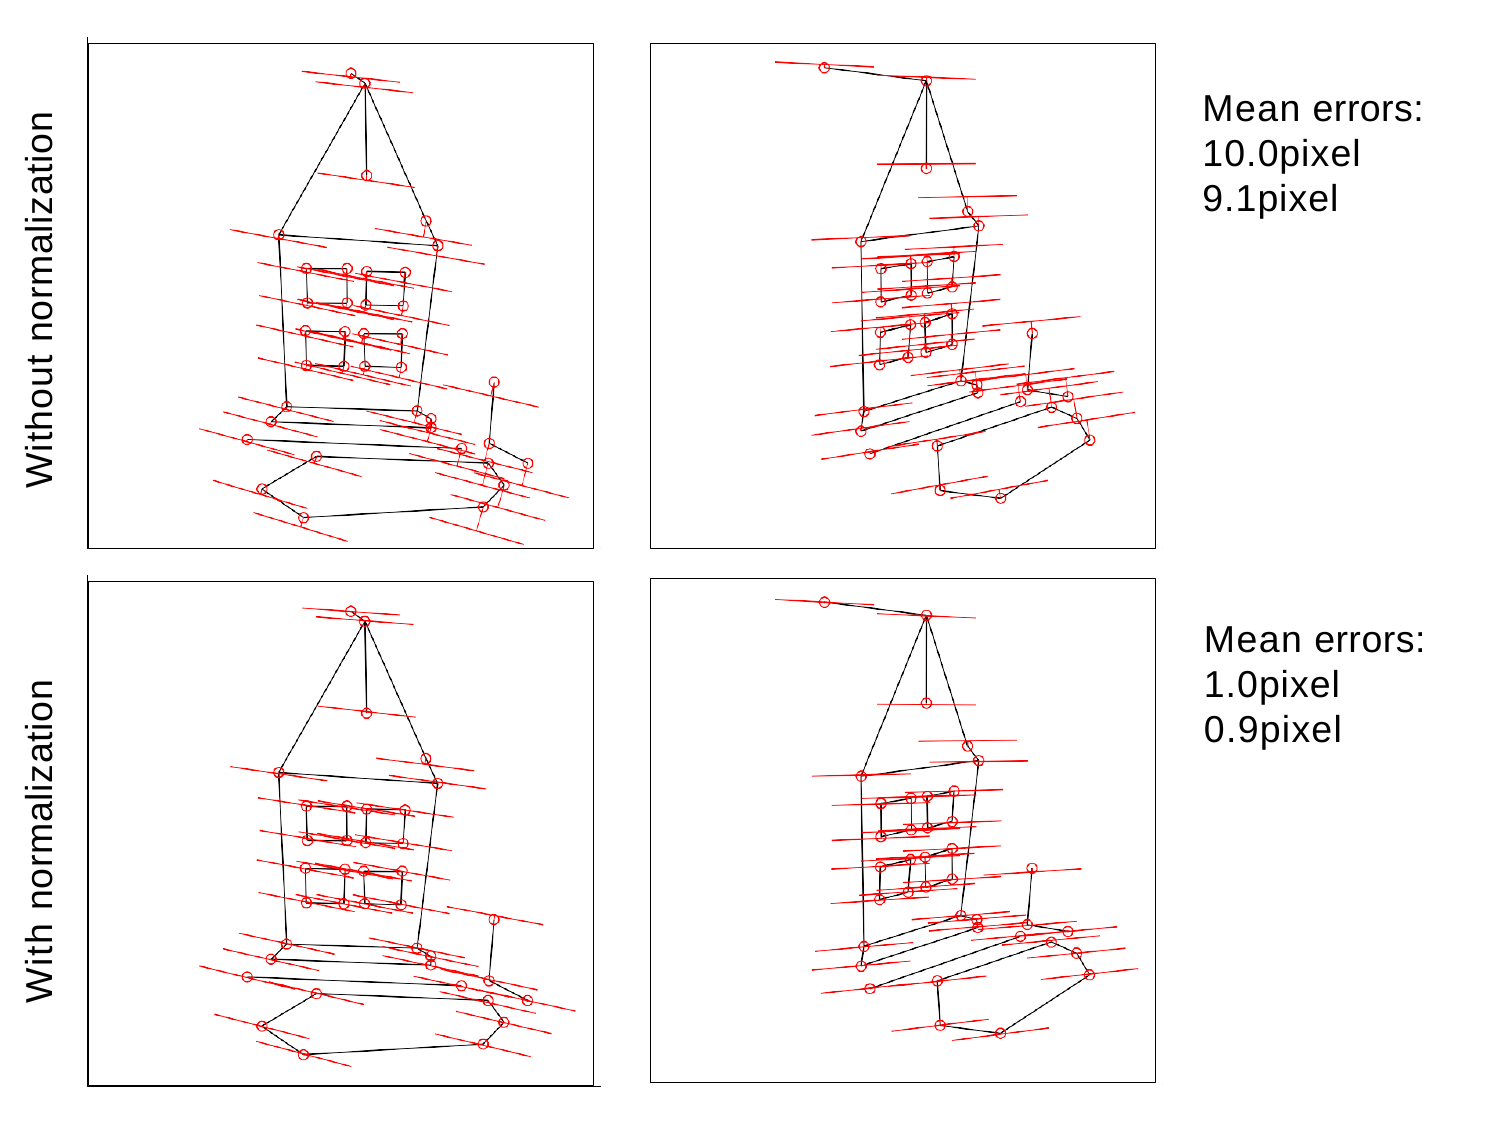

Without normalization
# Mean errors:  10.0pixel  9.1pixel

Mean errors:  1.0pixel  0.9pixel
With normalization